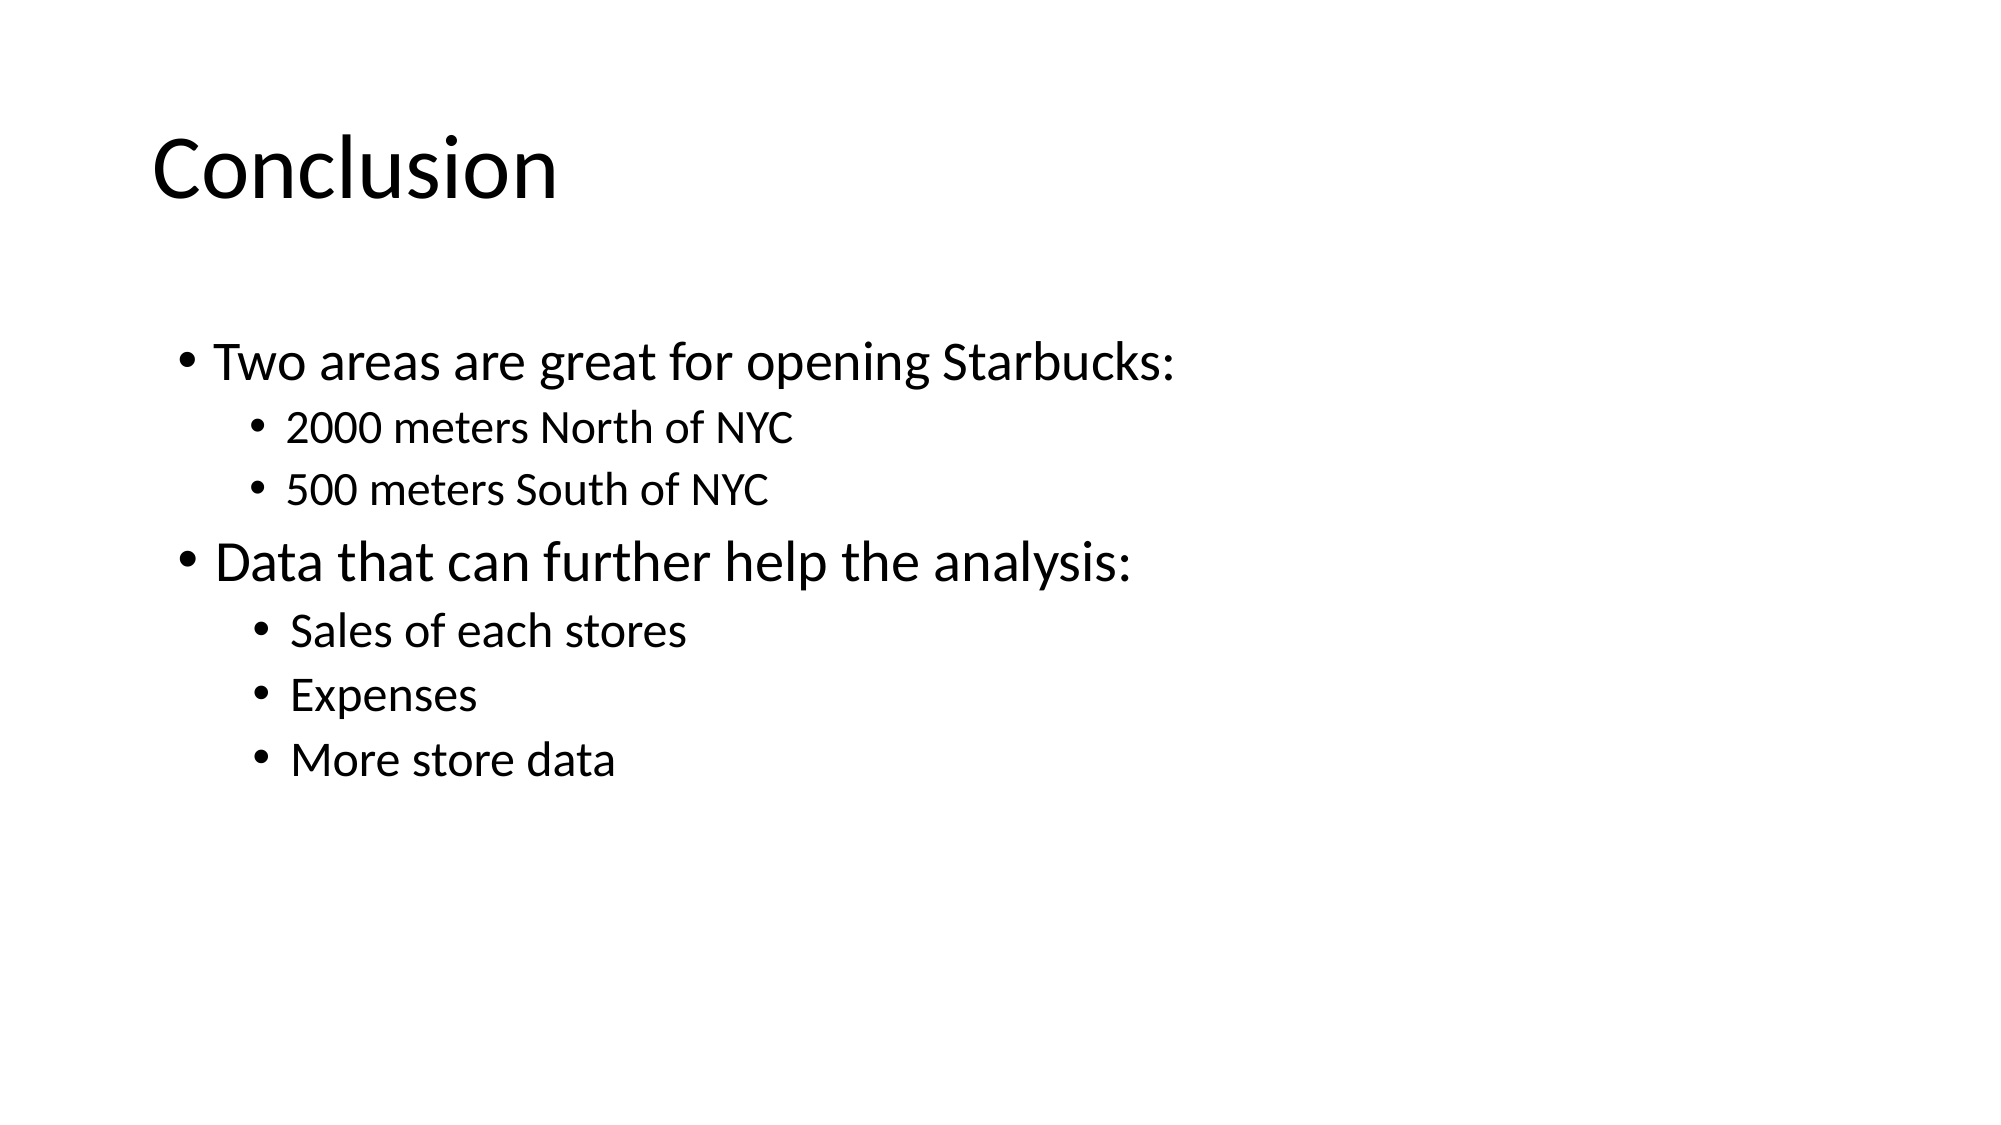

# Conclusion
Two areas are great for opening Starbucks:
2000 meters North of NYC
500 meters South of NYC

Data that can further help the analysis:
Sales of each stores
Expenses
More store data